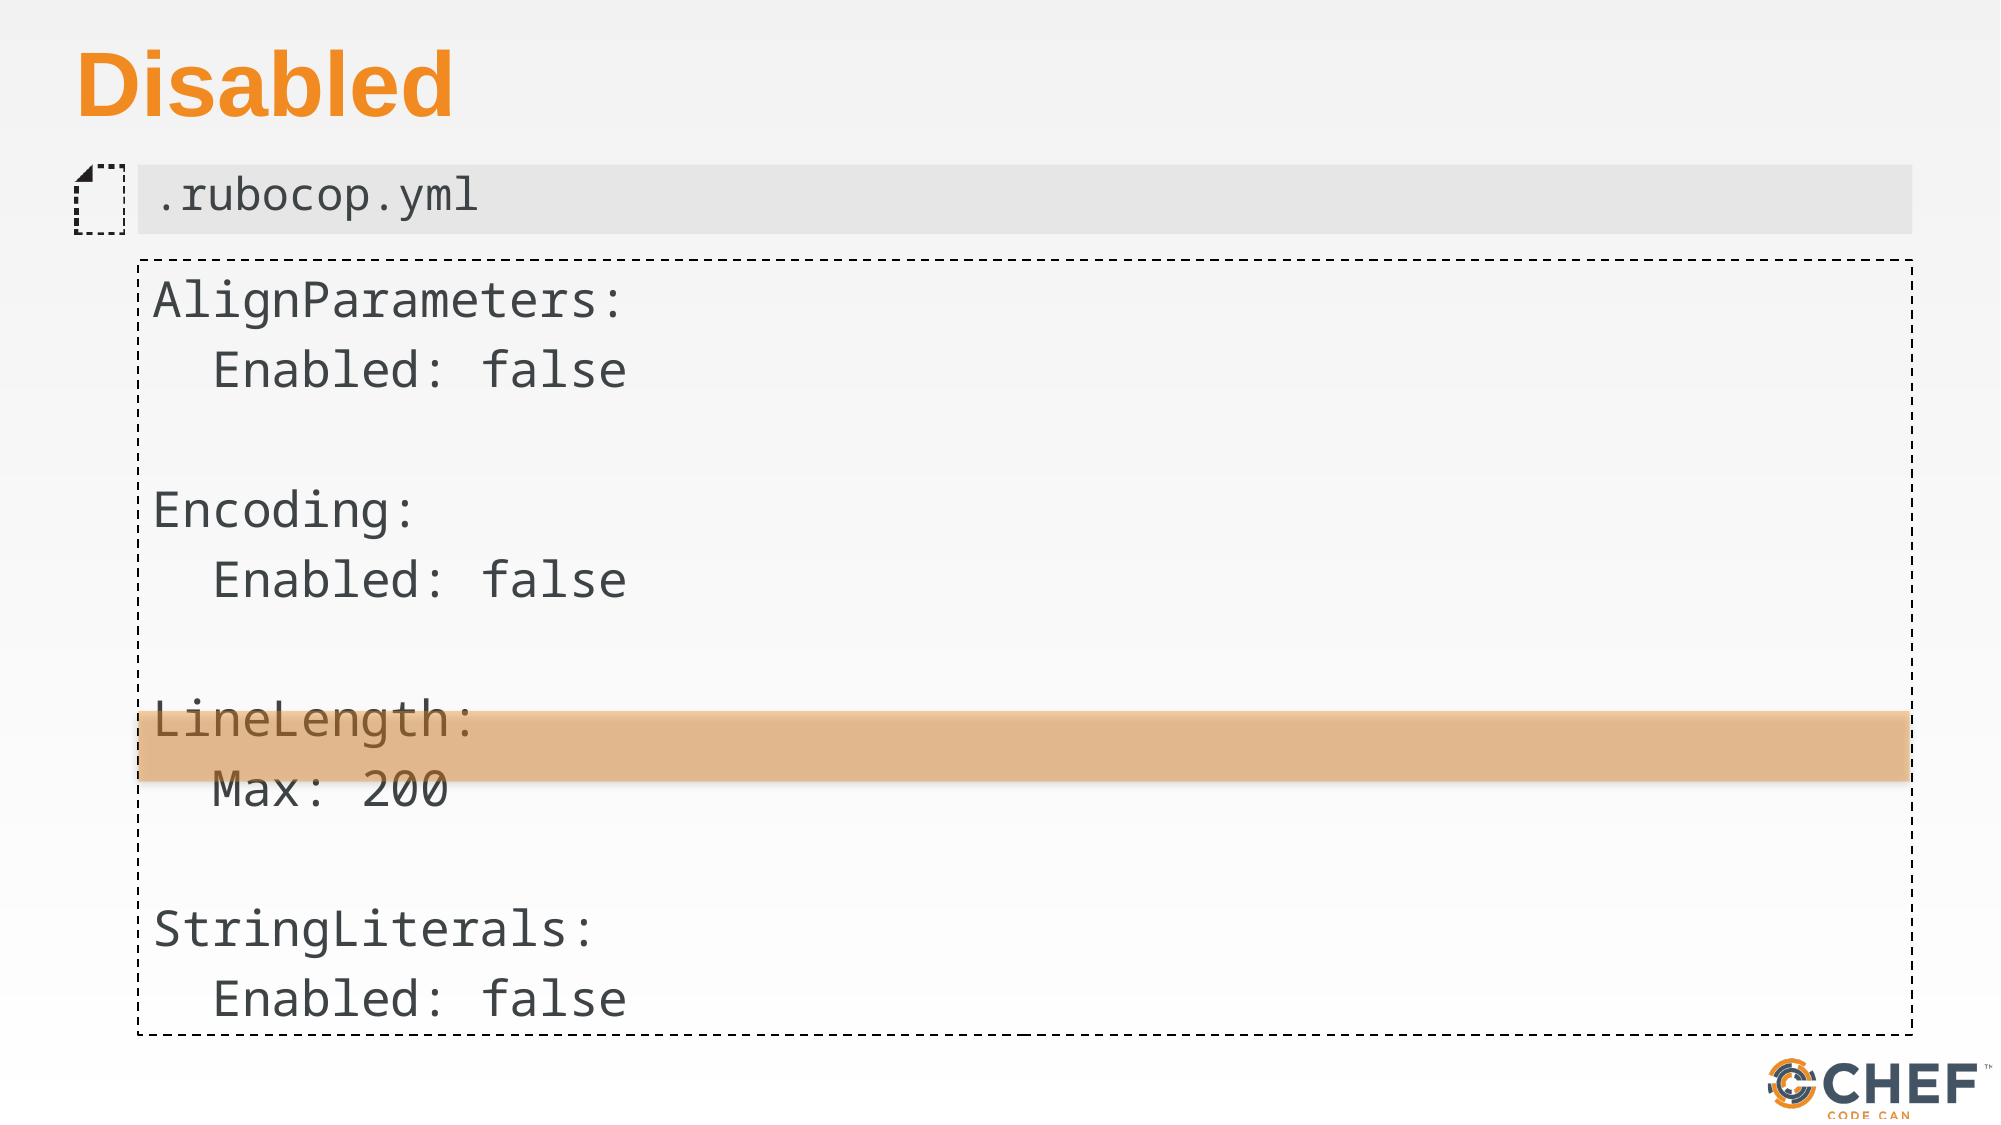

# Disabled
.rubocop.yml
AlignParameters:
  Enabled: false

Encoding:
  Enabled: false

LineLength:
  Max: 200

StringLiterals:
  Enabled: false